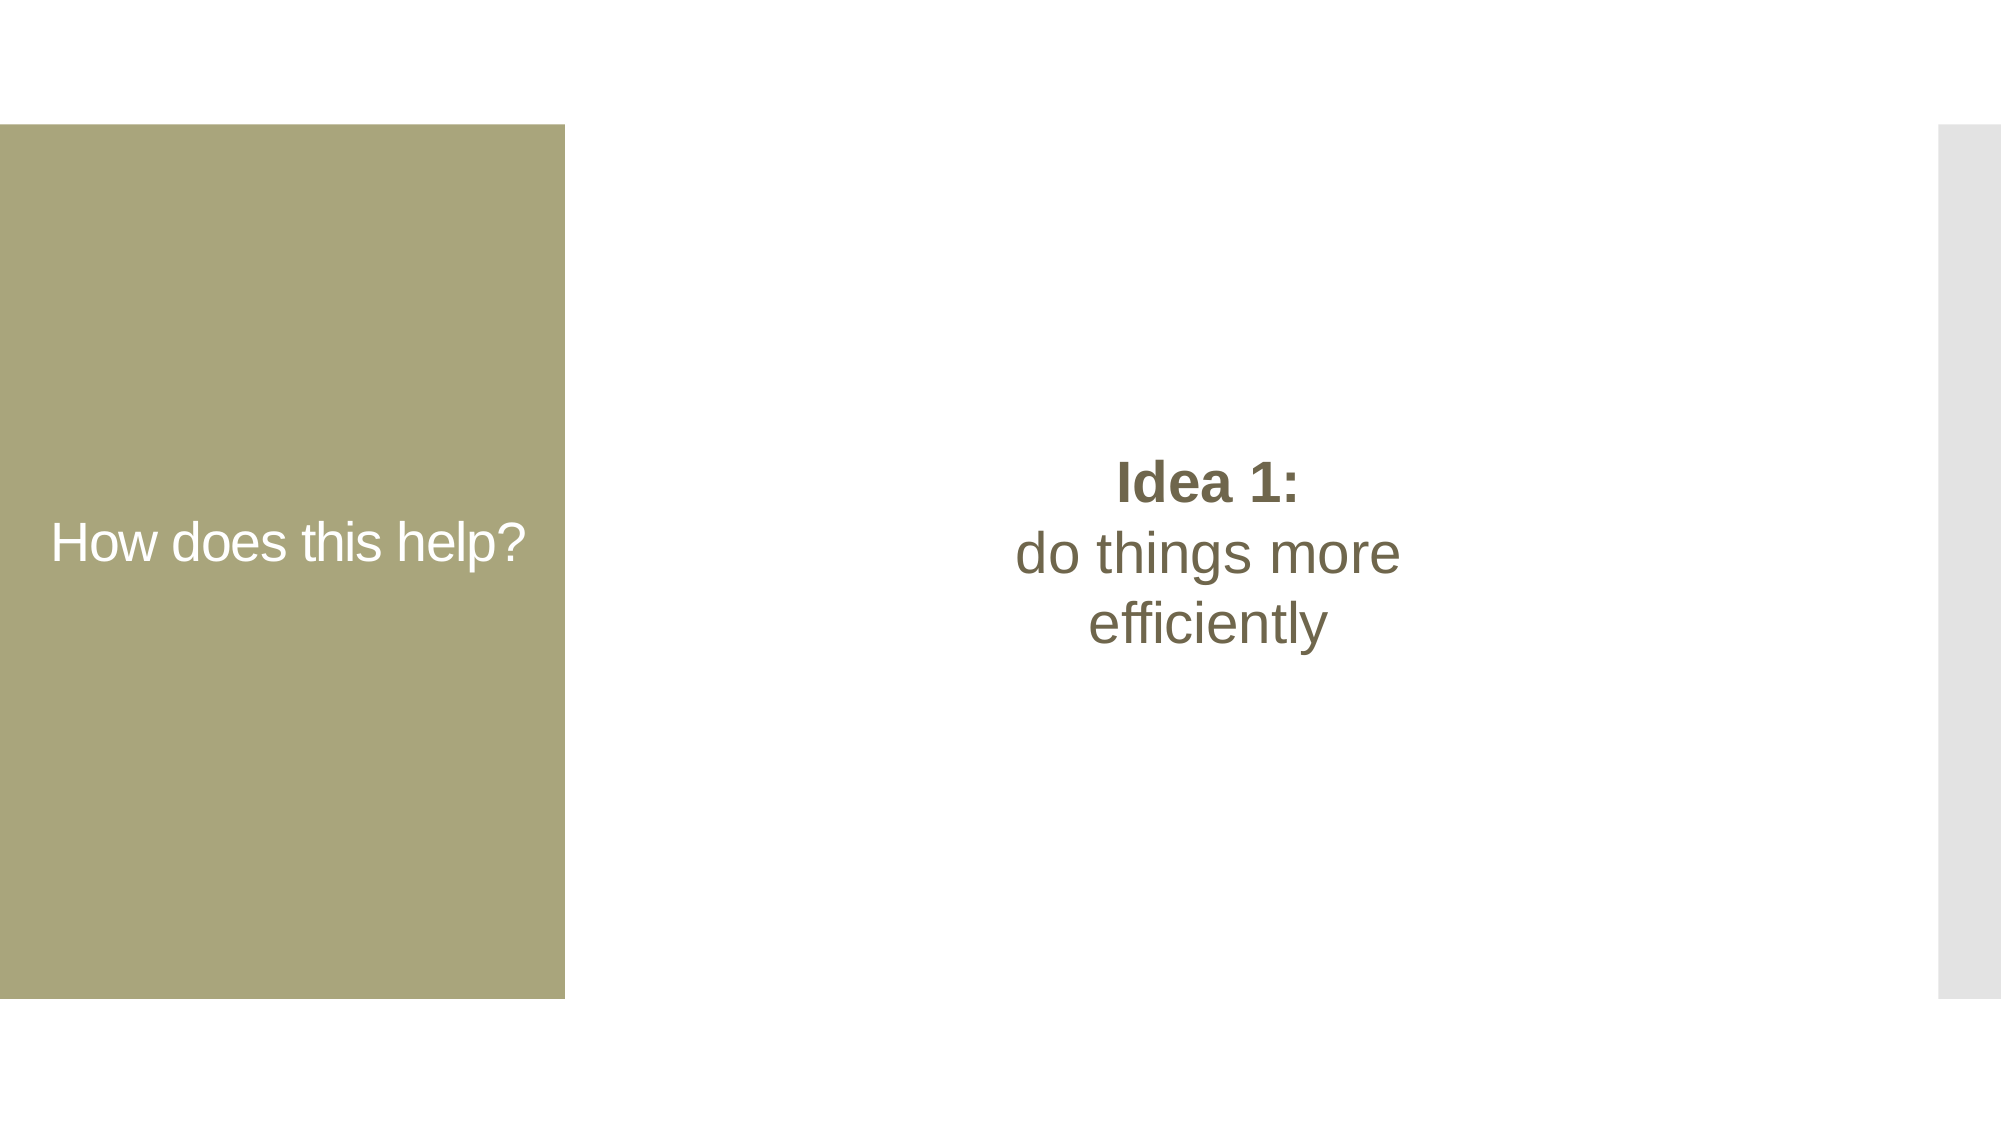

Idea 1:
do things more efficiently
# How does this help?